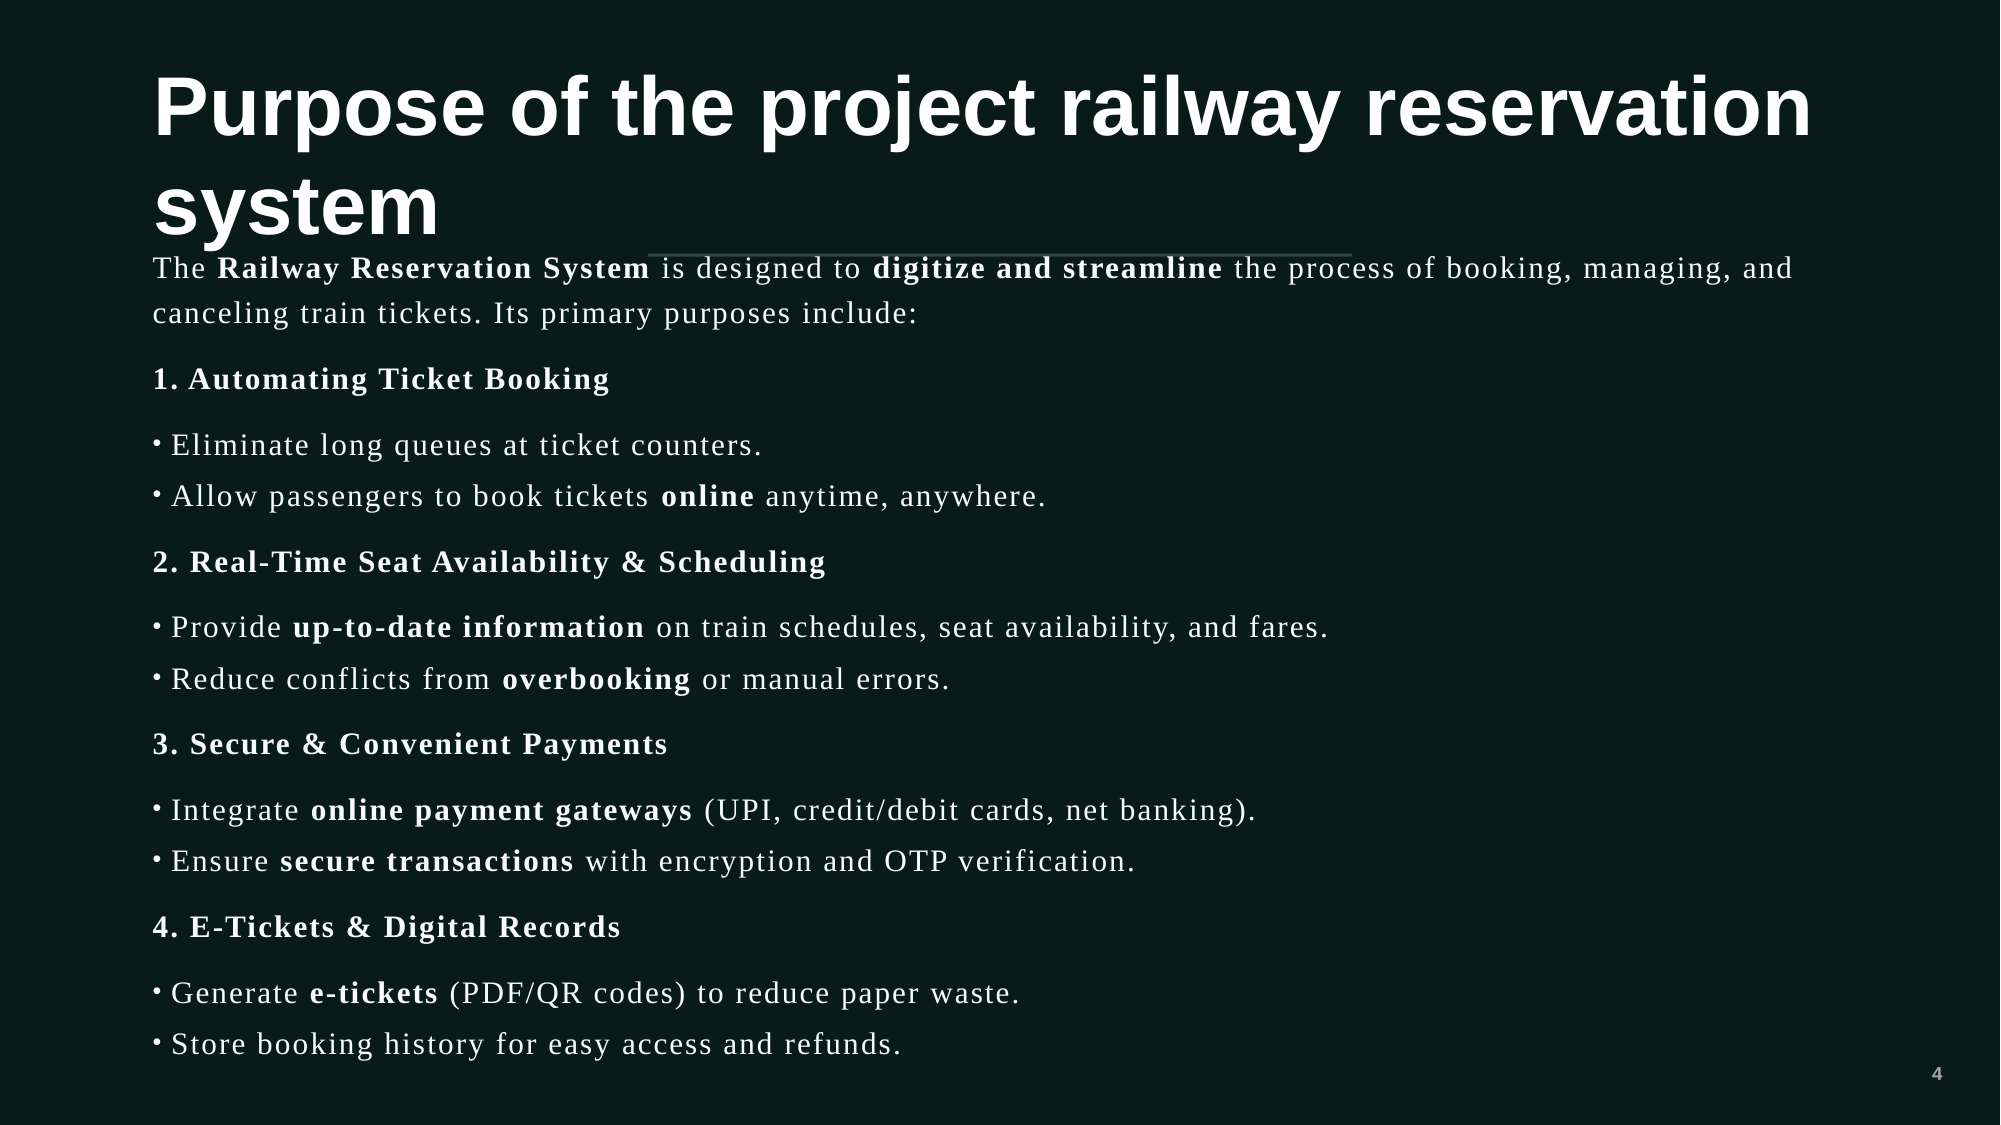

# Purpose of the project railway reservation system
The Railway Reservation System is designed to digitize and streamline the process of booking, managing, and canceling train tickets. Its primary purposes include:
1. Automating Ticket Booking
 Eliminate long queues at ticket counters.
 Allow passengers to book tickets online anytime, anywhere.
2. Real-Time Seat Availability & Scheduling
 Provide up-to-date information on train schedules, seat availability, and fares.
 Reduce conflicts from overbooking or manual errors.
3. Secure & Convenient Payments
 Integrate online payment gateways (UPI, credit/debit cards, net banking).
 Ensure secure transactions with encryption and OTP verification.
4. E-Tickets & Digital Records
 Generate e-tickets (PDF/QR codes) to reduce paper waste.
 Store booking history for easy access and refunds.
4